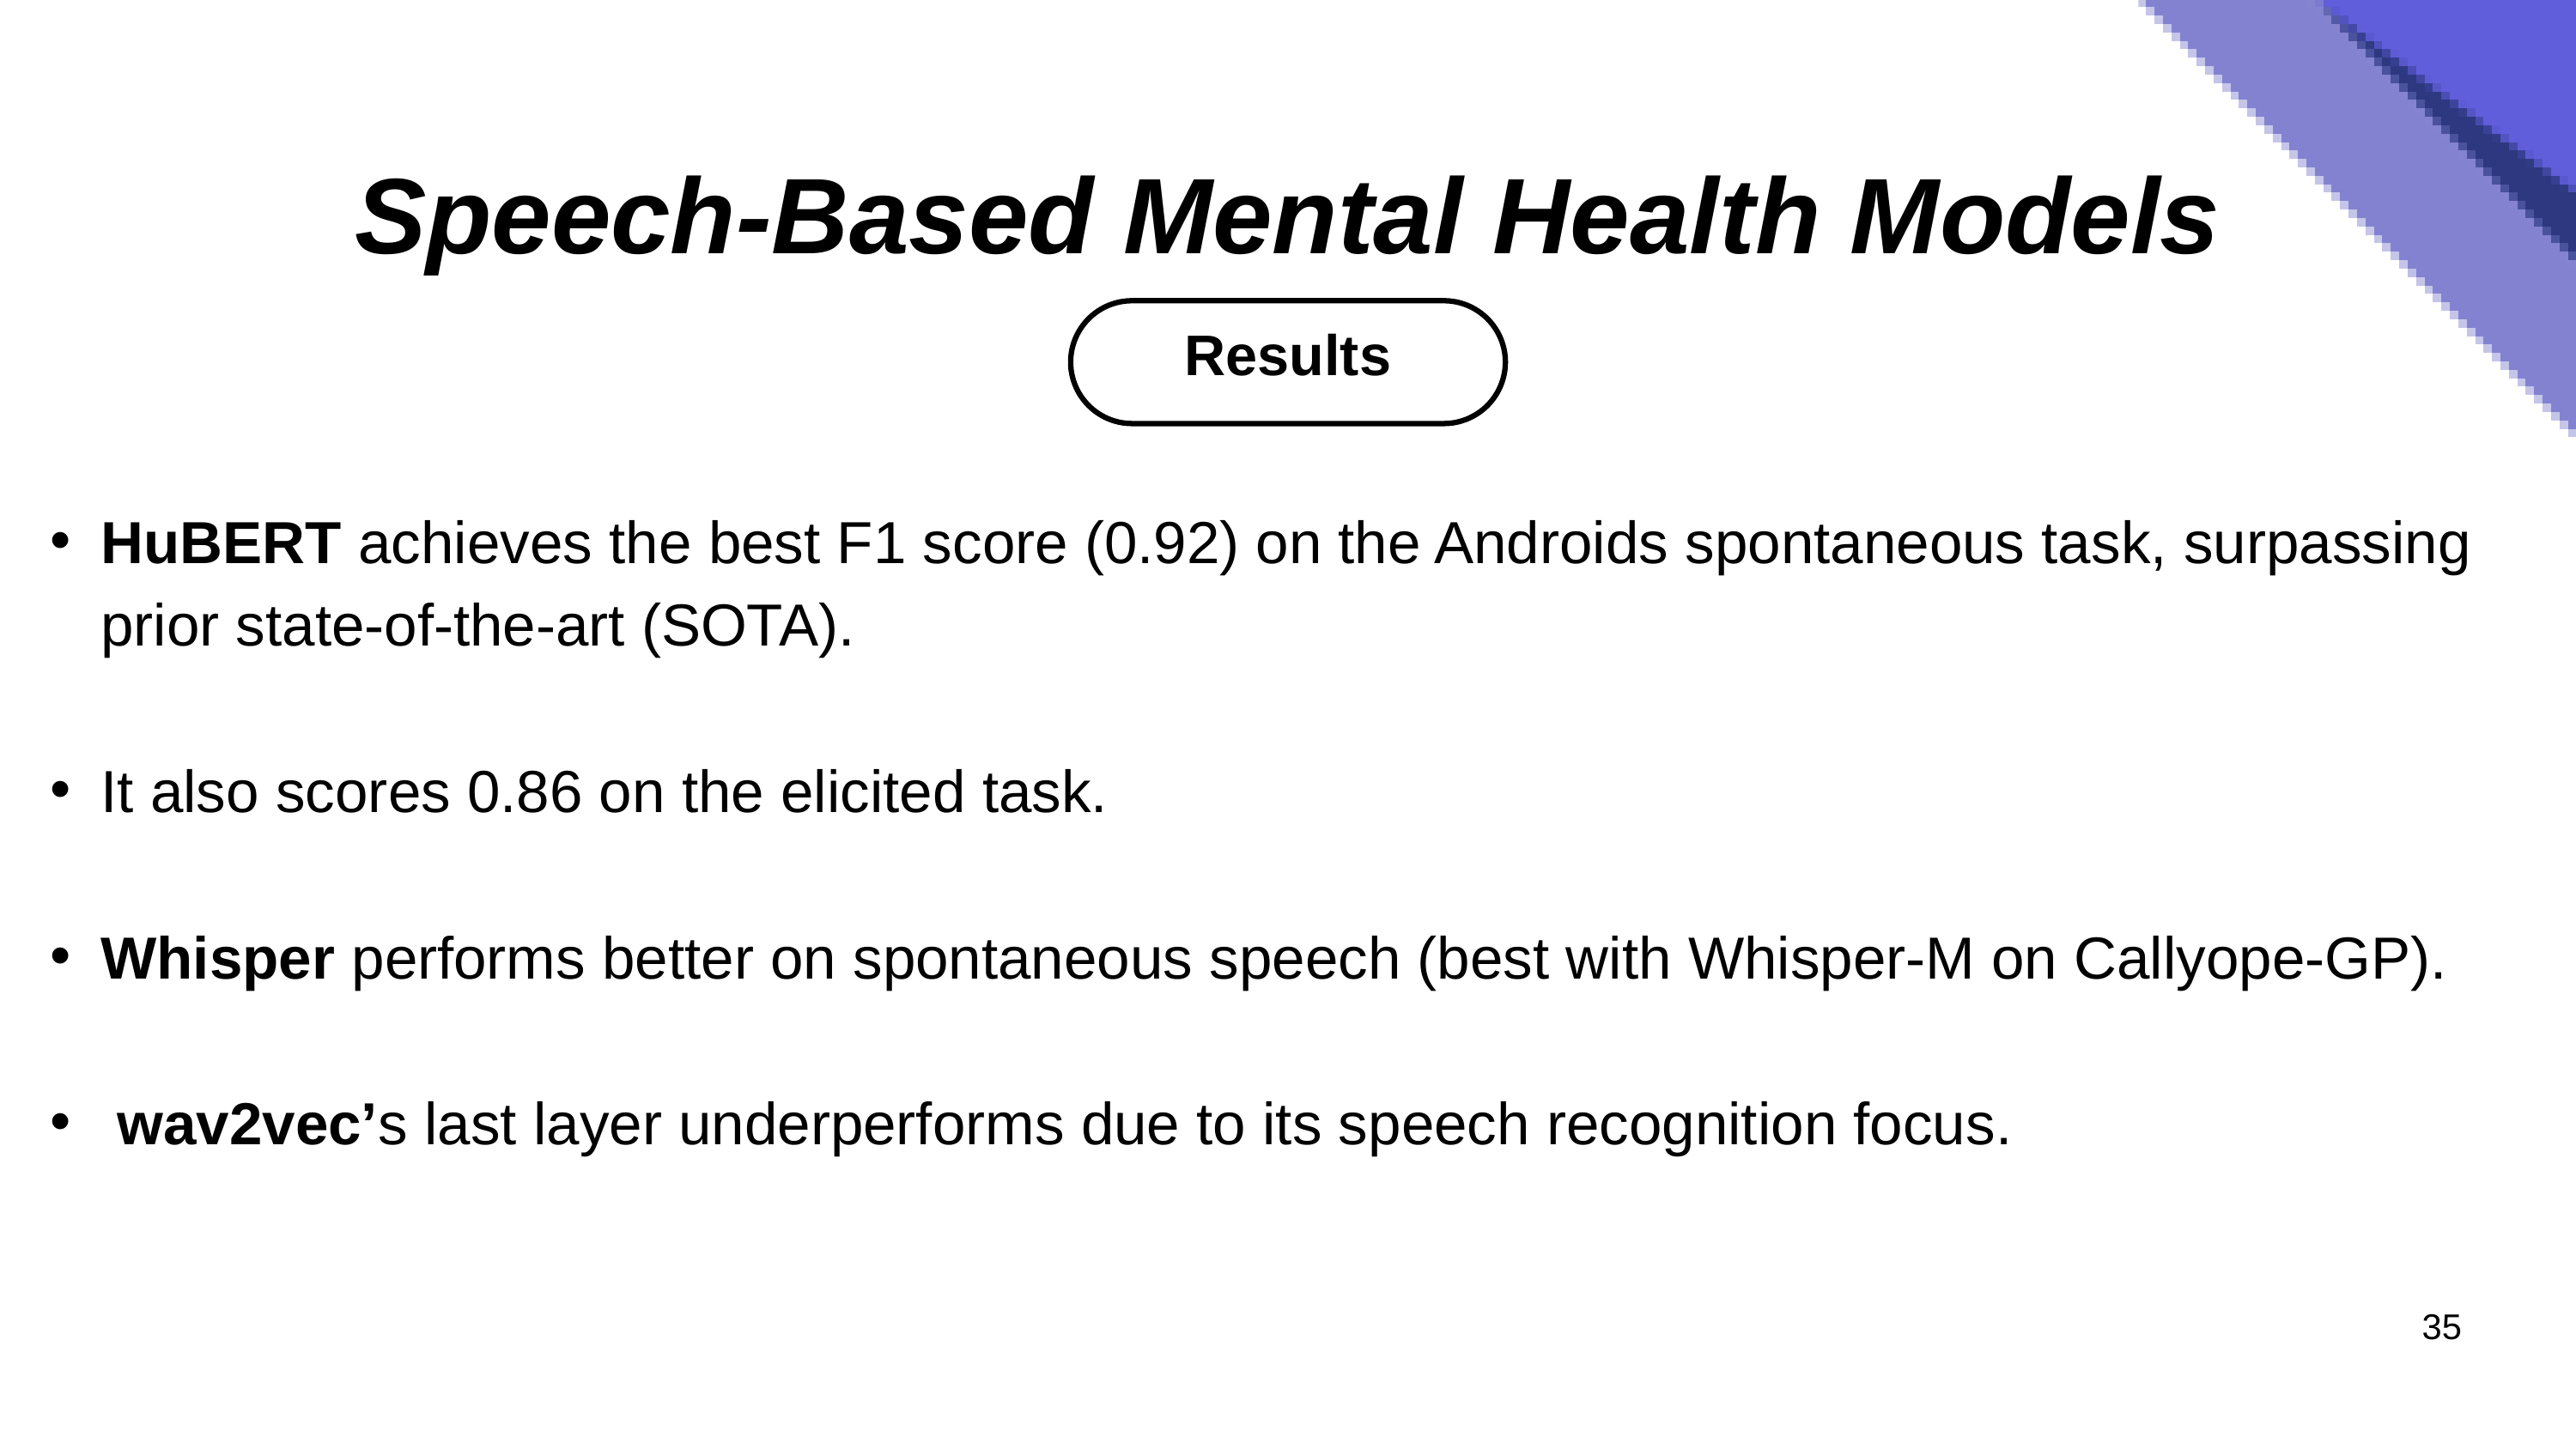

Speech-Based Mental Health Models

Results
HuBERT achieves the best F1 score (0.92) on the Androids spontaneous task, surpassing prior state-of-the-art (SOTA).

It also scores 0.86 on the elicited task.

Whisper performs better on spontaneous speech (best with Whisper-M on Callyope-GP).

 wav2vec’s last layer underperforms due to its speech recognition focus.

35